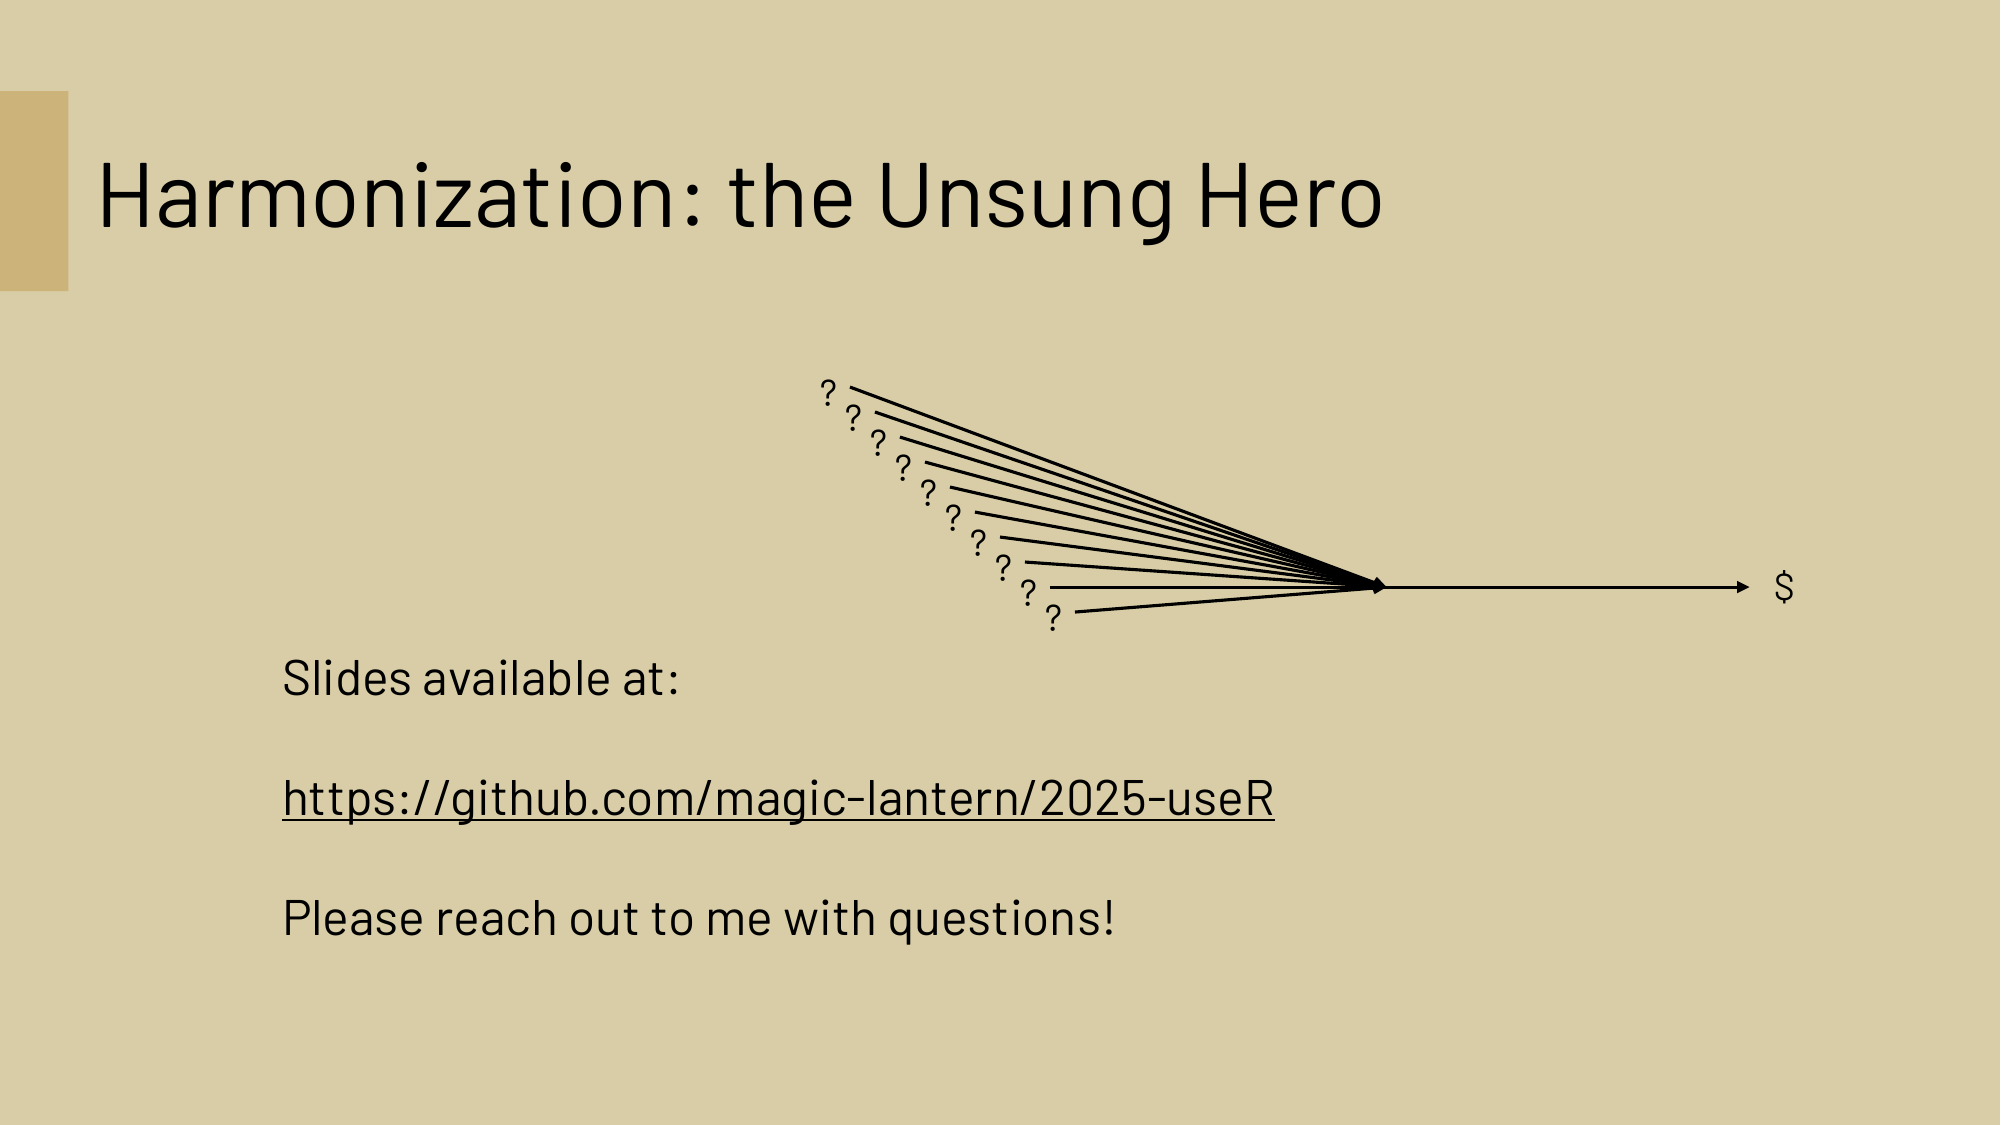

# Harmonization: the Unsung Hero
?
?
?
?
?
?
?
?
$
?
?
Slides available at:

https://github.com/magic-lantern/2025-useR

Please reach out to me with questions!